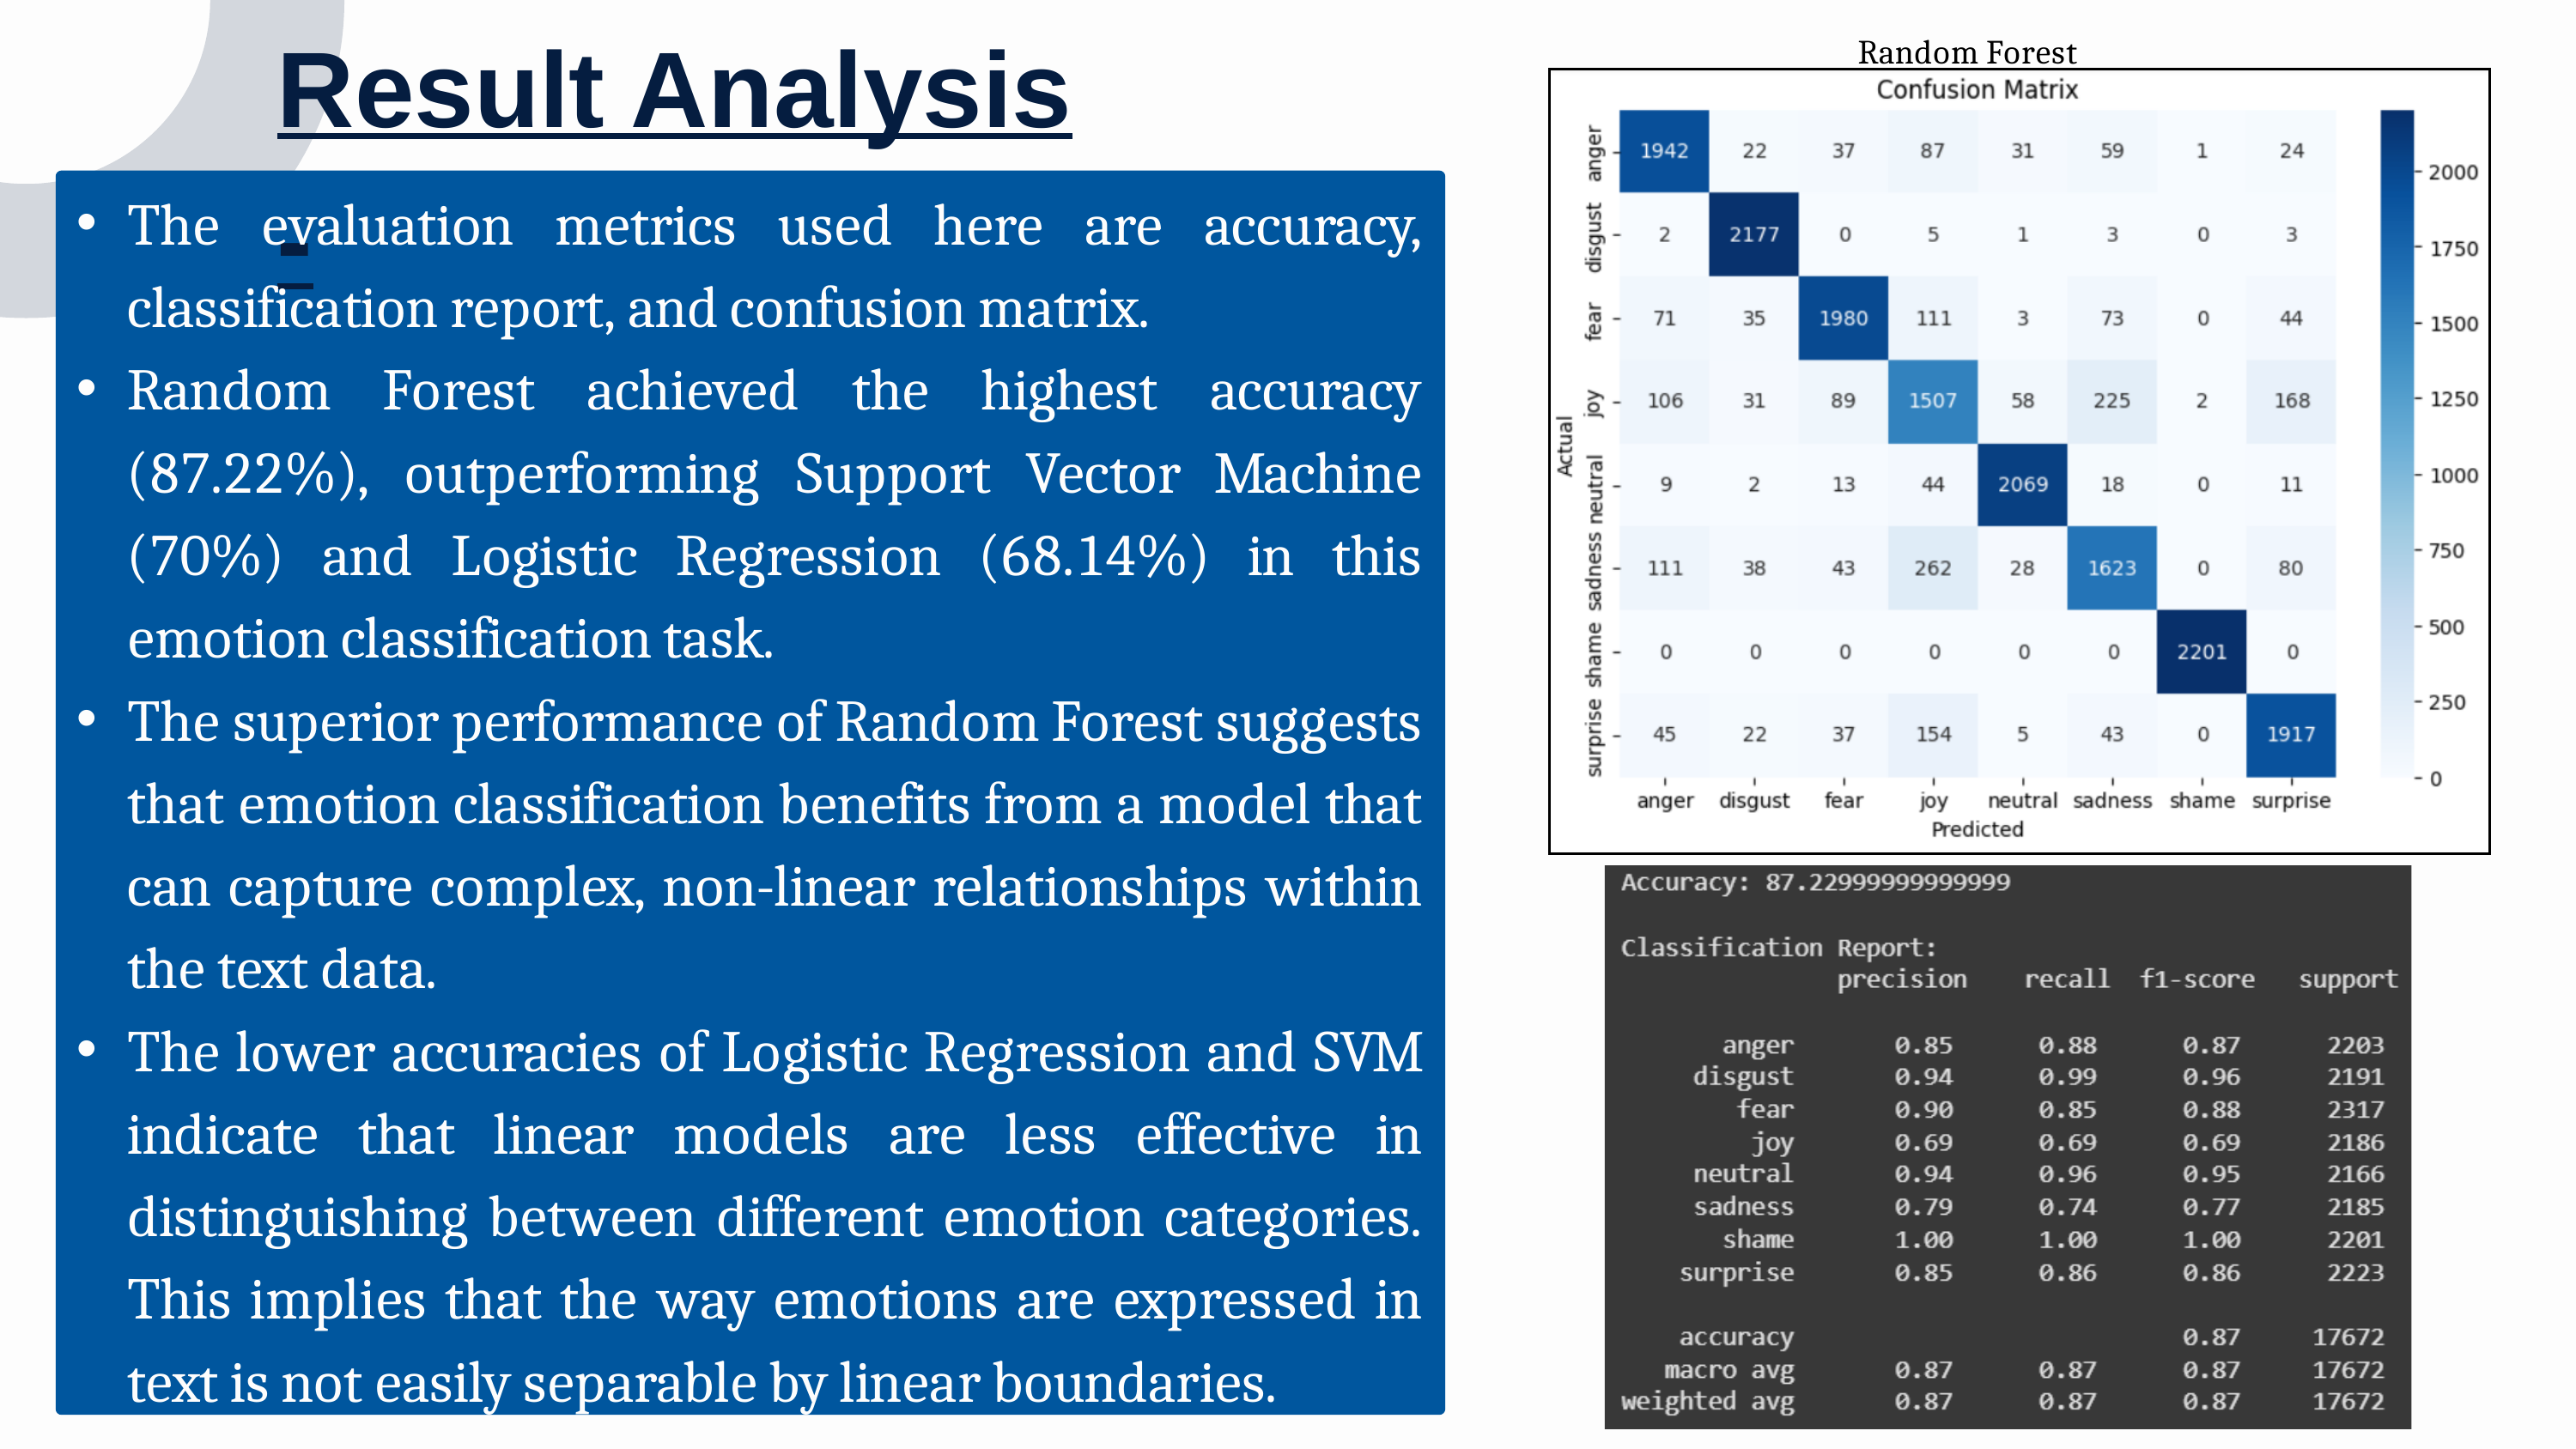

Result Analysis -
Random Forest

The evaluation metrics used here are accuracy, classification report, and confusion matrix.
Random Forest achieved the highest accuracy (87.22%), outperforming Support Vector Machine (70%) and Logistic Regression (68.14%) in this emotion classification task.
The superior performance of Random Forest suggests that emotion classification benefits from a model that can capture complex, non-linear relationships within the text data.
The lower accuracies of Logistic Regression and SVM indicate that linear models are less effective in distinguishing between different emotion categories. This implies that the way emotions are expressed in text is not easily separable by linear boundaries.